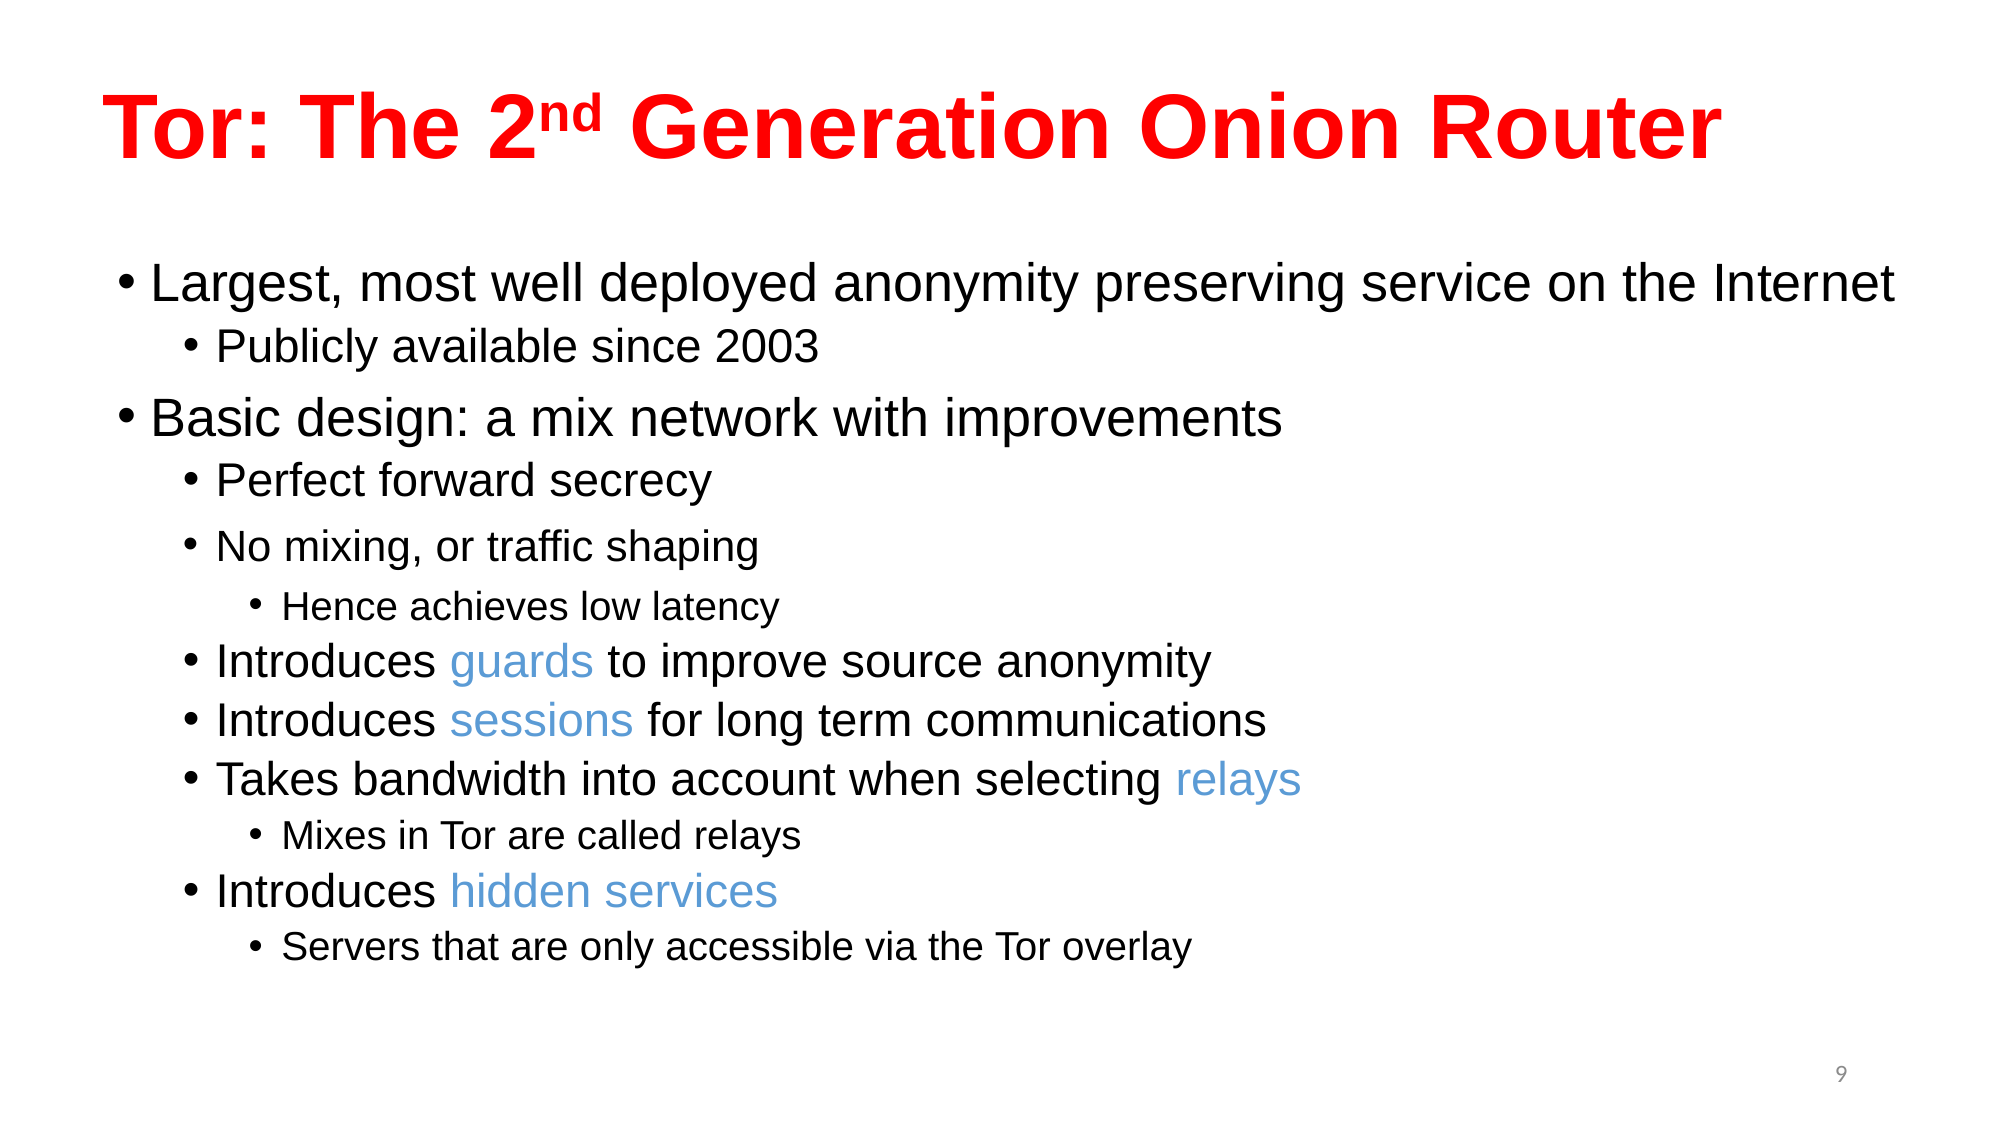

# Tor: The 2nd Generation Onion Router
Largest, most well deployed anonymity preserving service on the Internet
Publicly available since 2003
Basic design: a mix network with improvements
Perfect forward secrecy
No mixing, or traffic shaping
Hence achieves low latency
Introduces guards to improve source anonymity
Introduces sessions for long term communications
Takes bandwidth into account when selecting relays
Mixes in Tor are called relays
Introduces hidden services
Servers that are only accessible via the Tor overlay
9